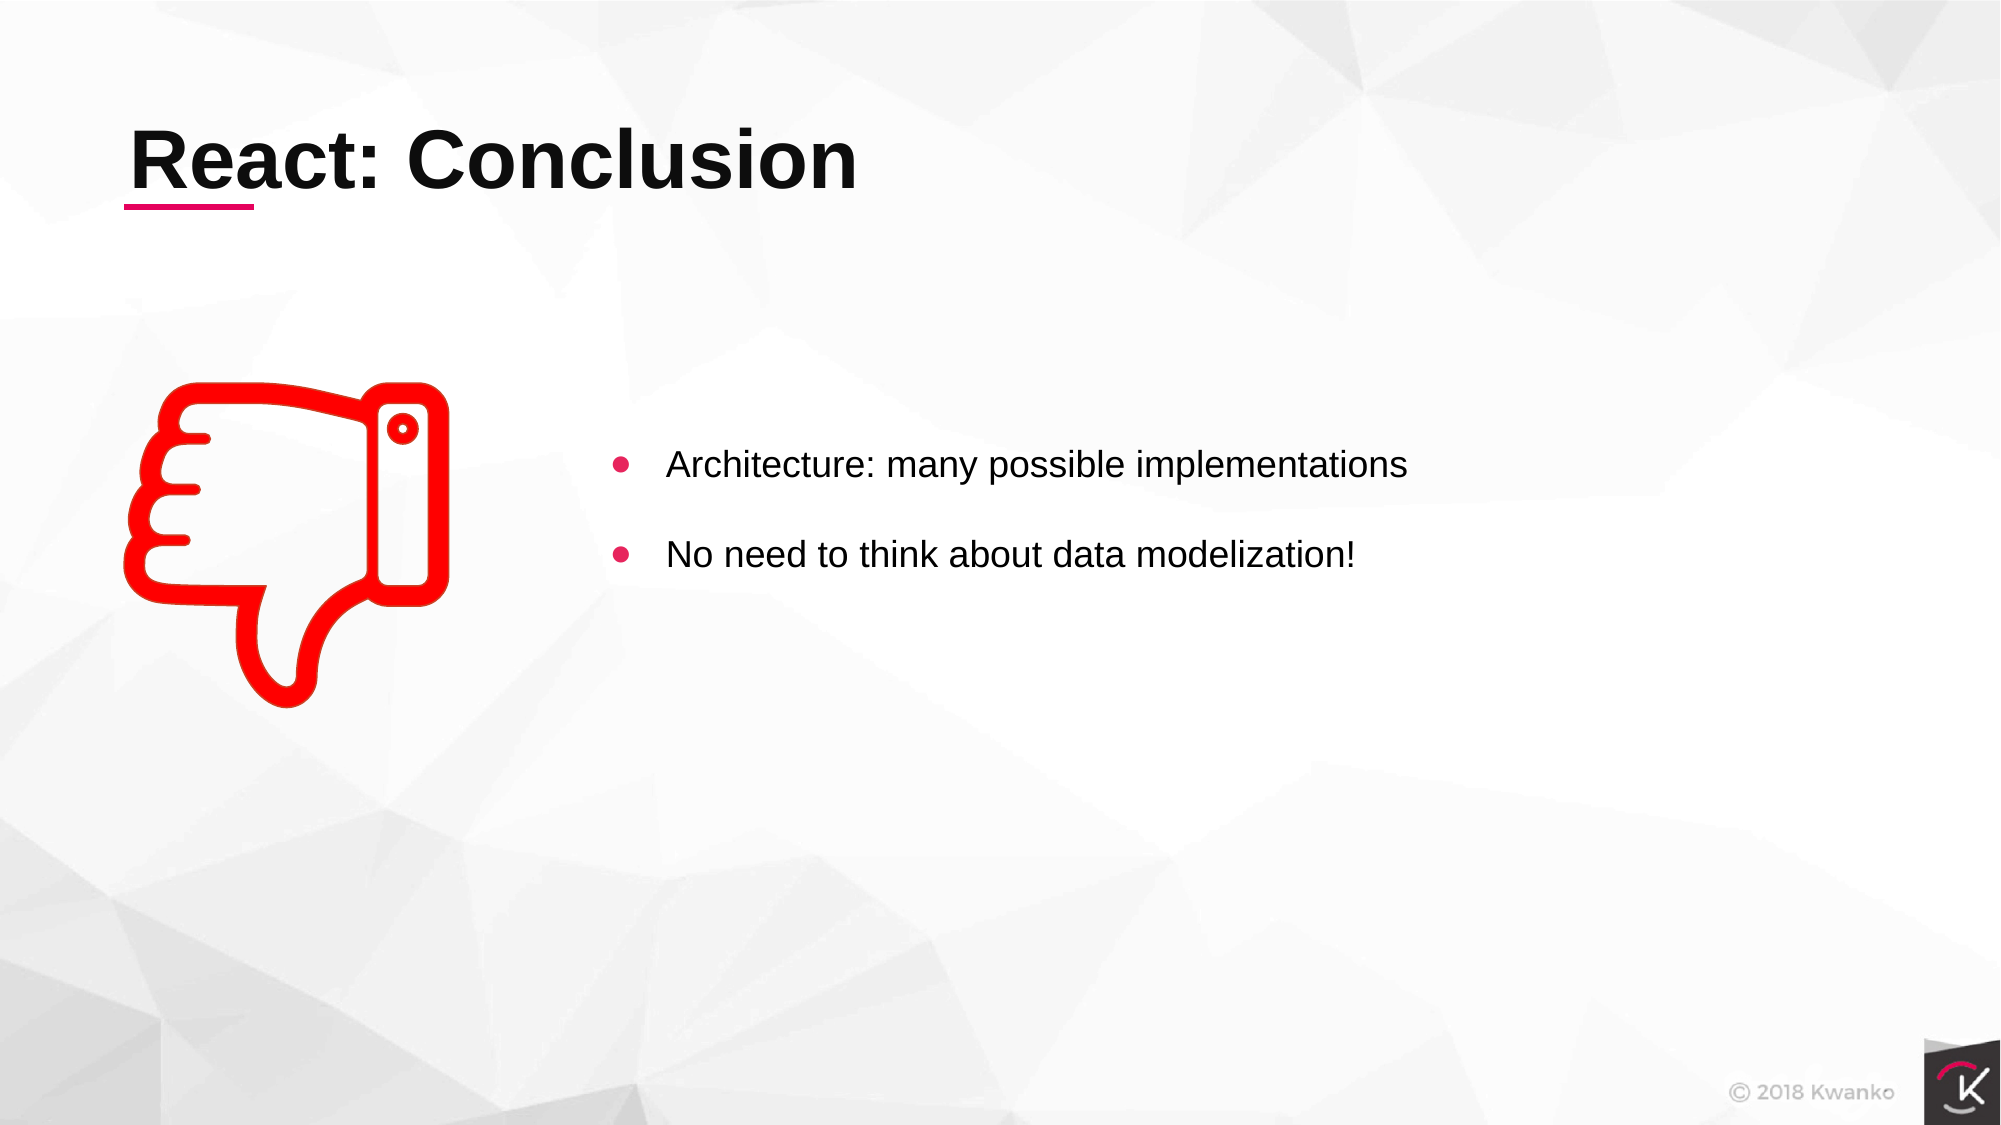

React: Conclusion
Architecture: many possible implementations
No need to think about data modelization!